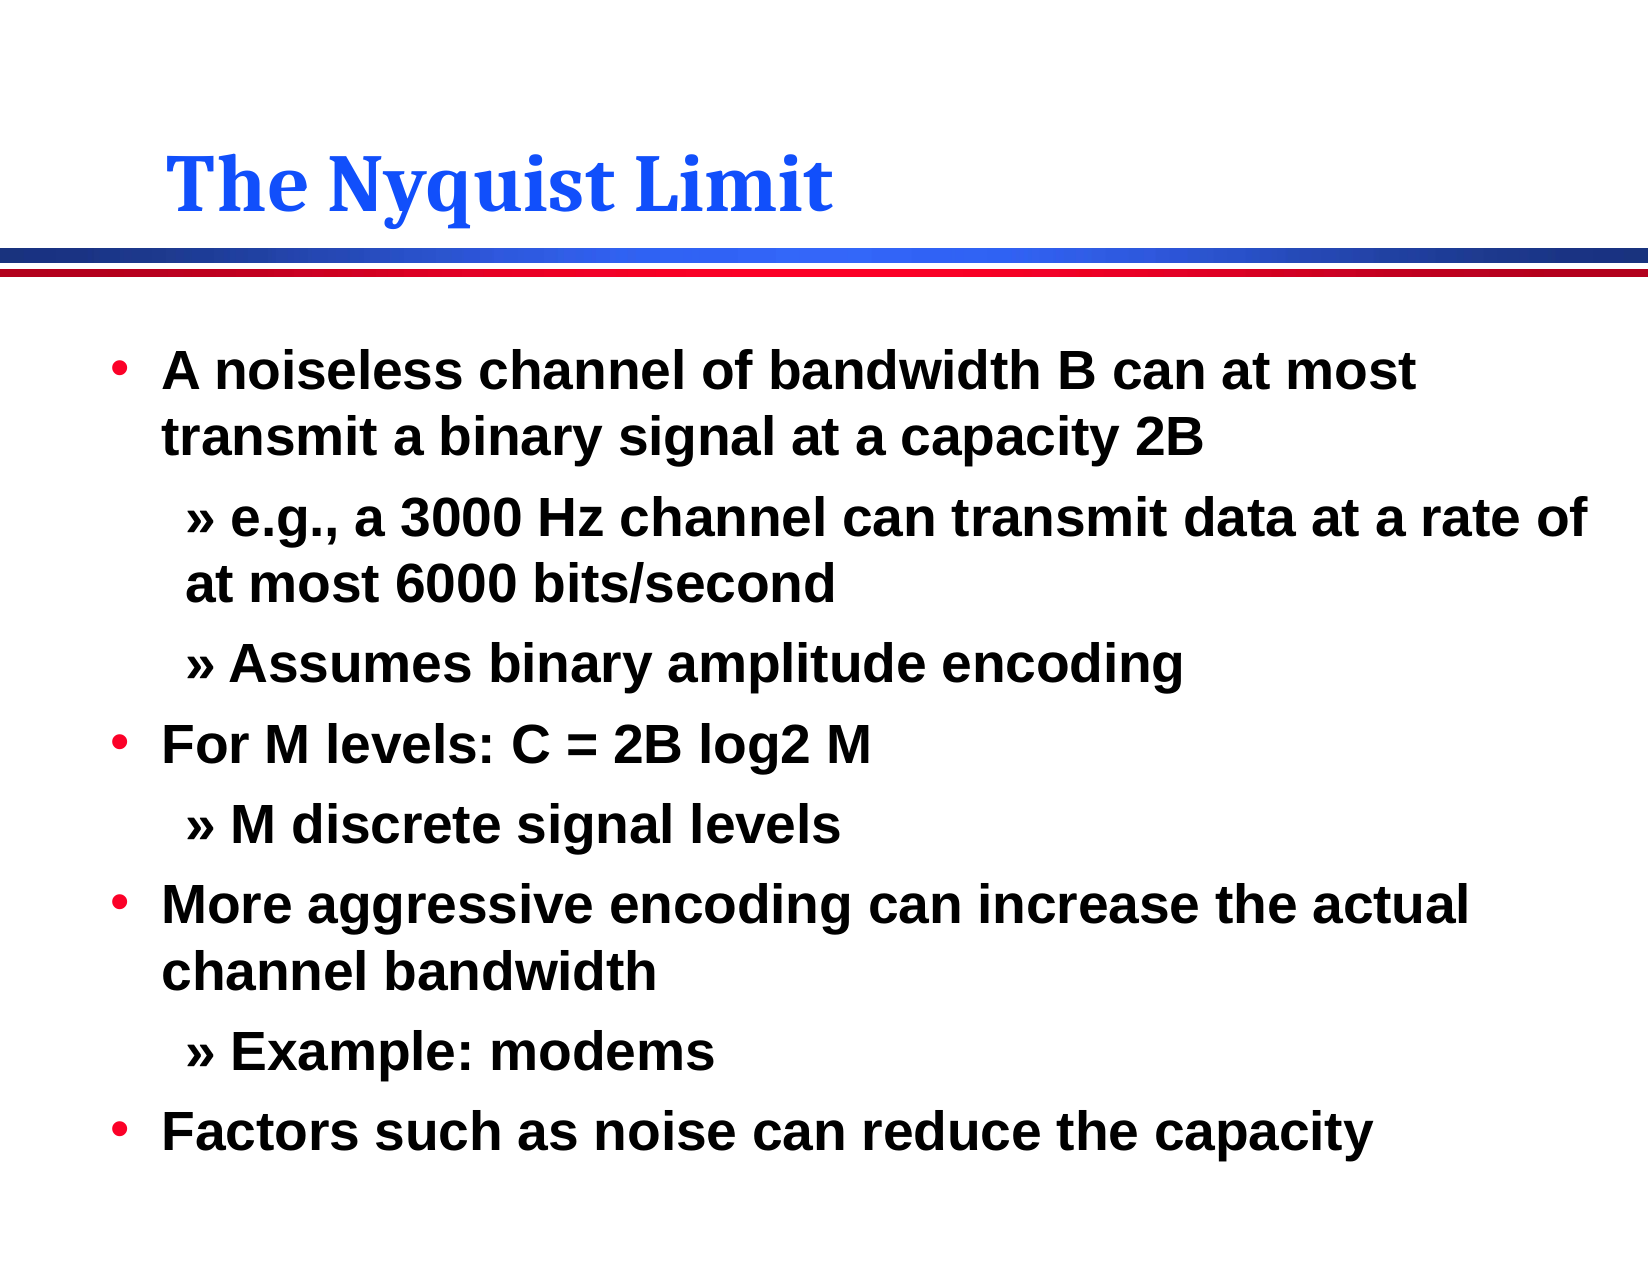

# The Nyquist Limit
A noiseless channel of bandwidth B can at most transmit a binary signal at a capacity 2B
» e.g., a 3000 Hz channel can transmit data at a rate of at most 6000 bits/second
» Assumes binary amplitude encoding
For M levels: C = 2B log2 M
» M discrete signal levels
More aggressive encoding can increase the actual channel bandwidth
» Example: modems
Factors such as noise can reduce the capacity